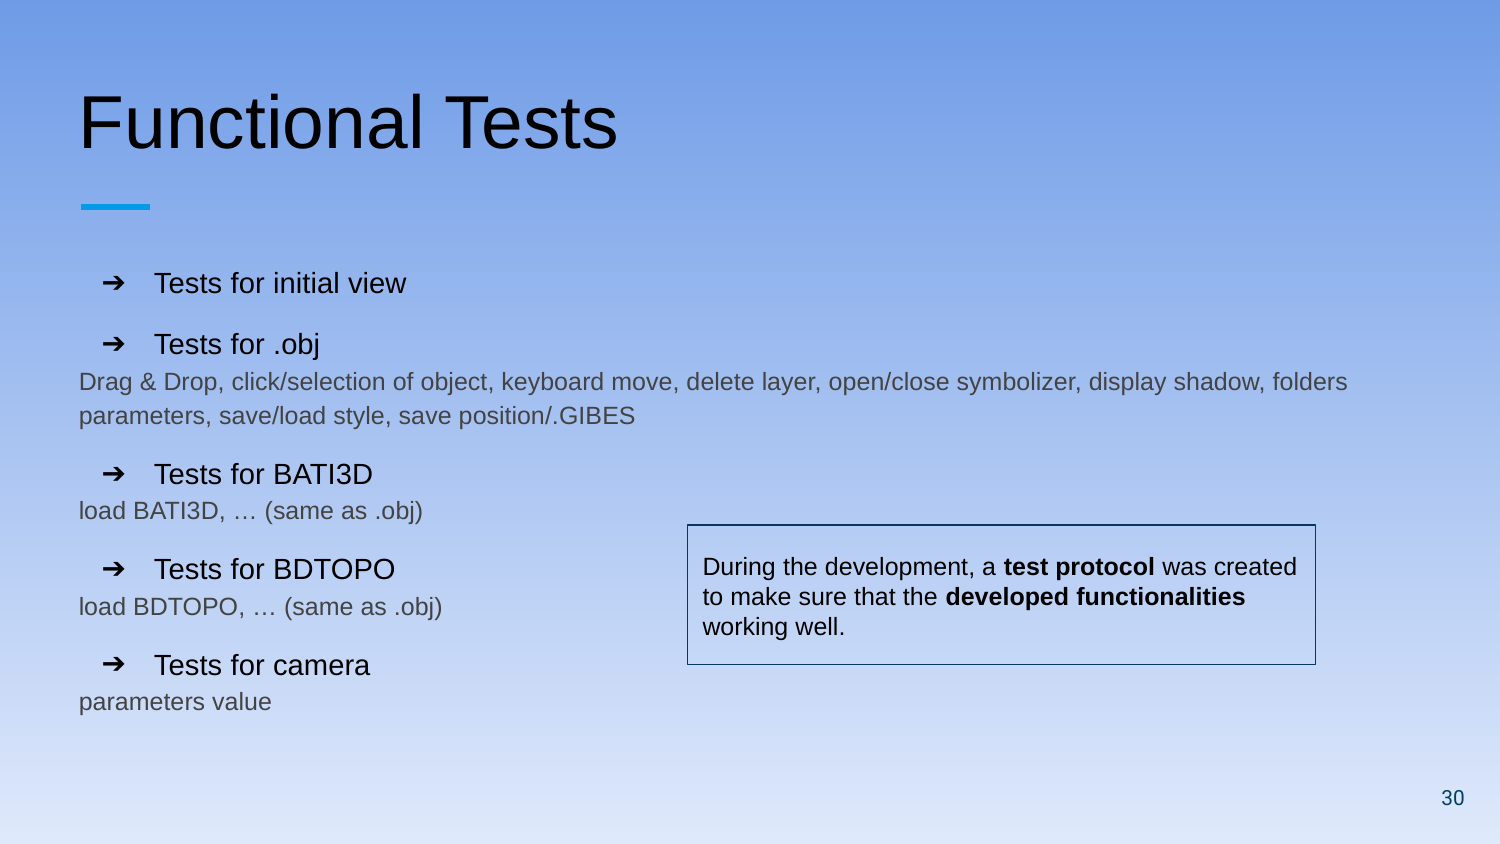

# Functional Tests
Tests for initial view
Tests for .obj
Drag & Drop, click/selection of object, keyboard move, delete layer, open/close symbolizer, display shadow, folders parameters, save/load style, save position/.GIBES
Tests for BATI3D
load BATI3D, … (same as .obj)
Tests for BDTOPO
load BDTOPO, … (same as .obj)
Tests for camera
parameters value
During the development, a test protocol was created to make sure that the developed functionalities working well.
30